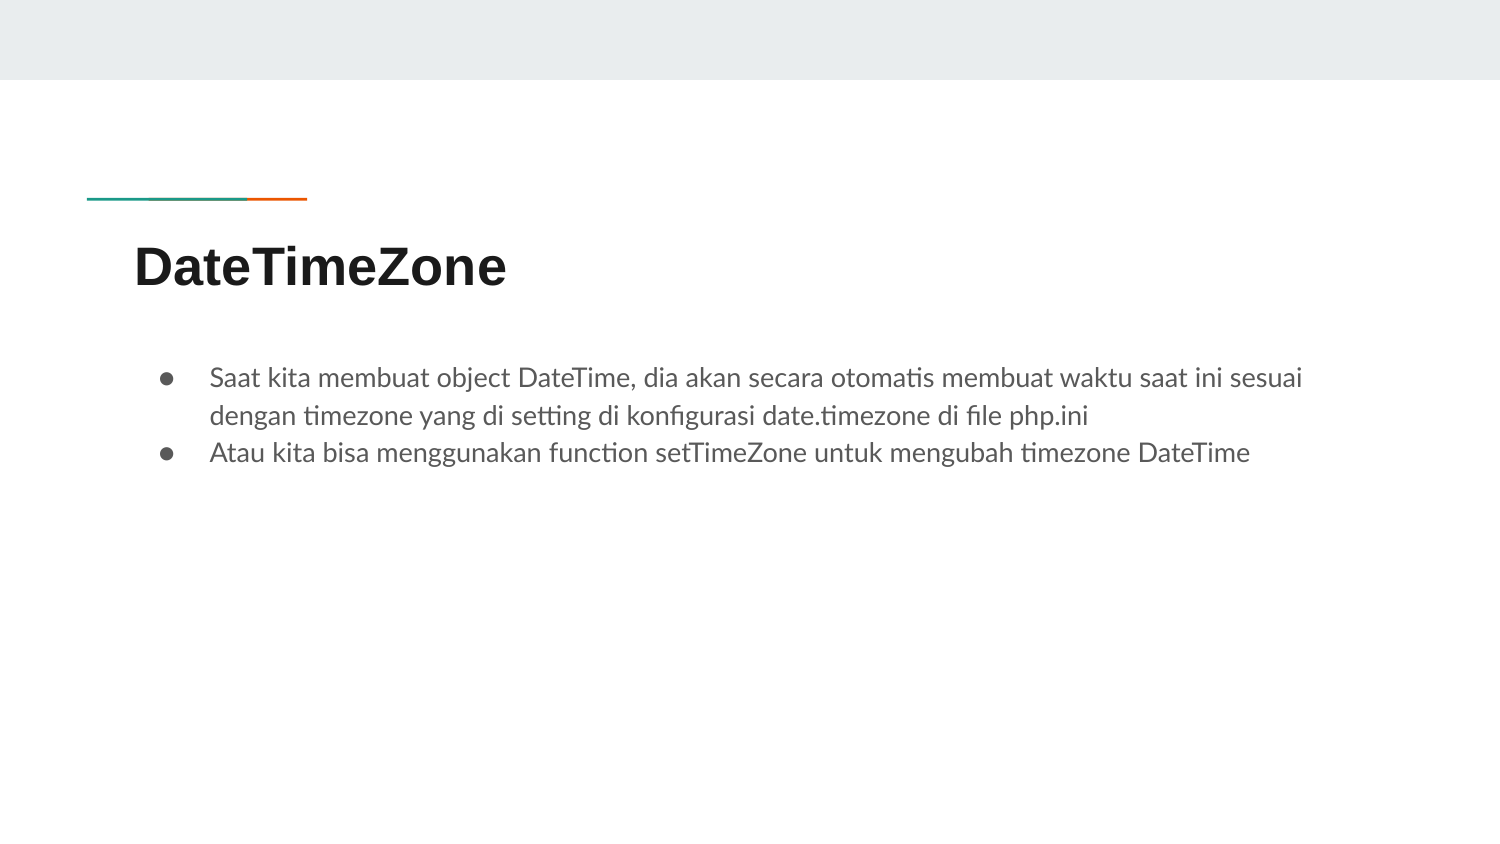

# DateTimeZone
Saat kita membuat object DateTime, dia akan secara otomatis membuat waktu saat ini sesuai dengan timezone yang di setting di konfigurasi date.timezone di file php.ini
Atau kita bisa menggunakan function setTimeZone untuk mengubah timezone DateTime